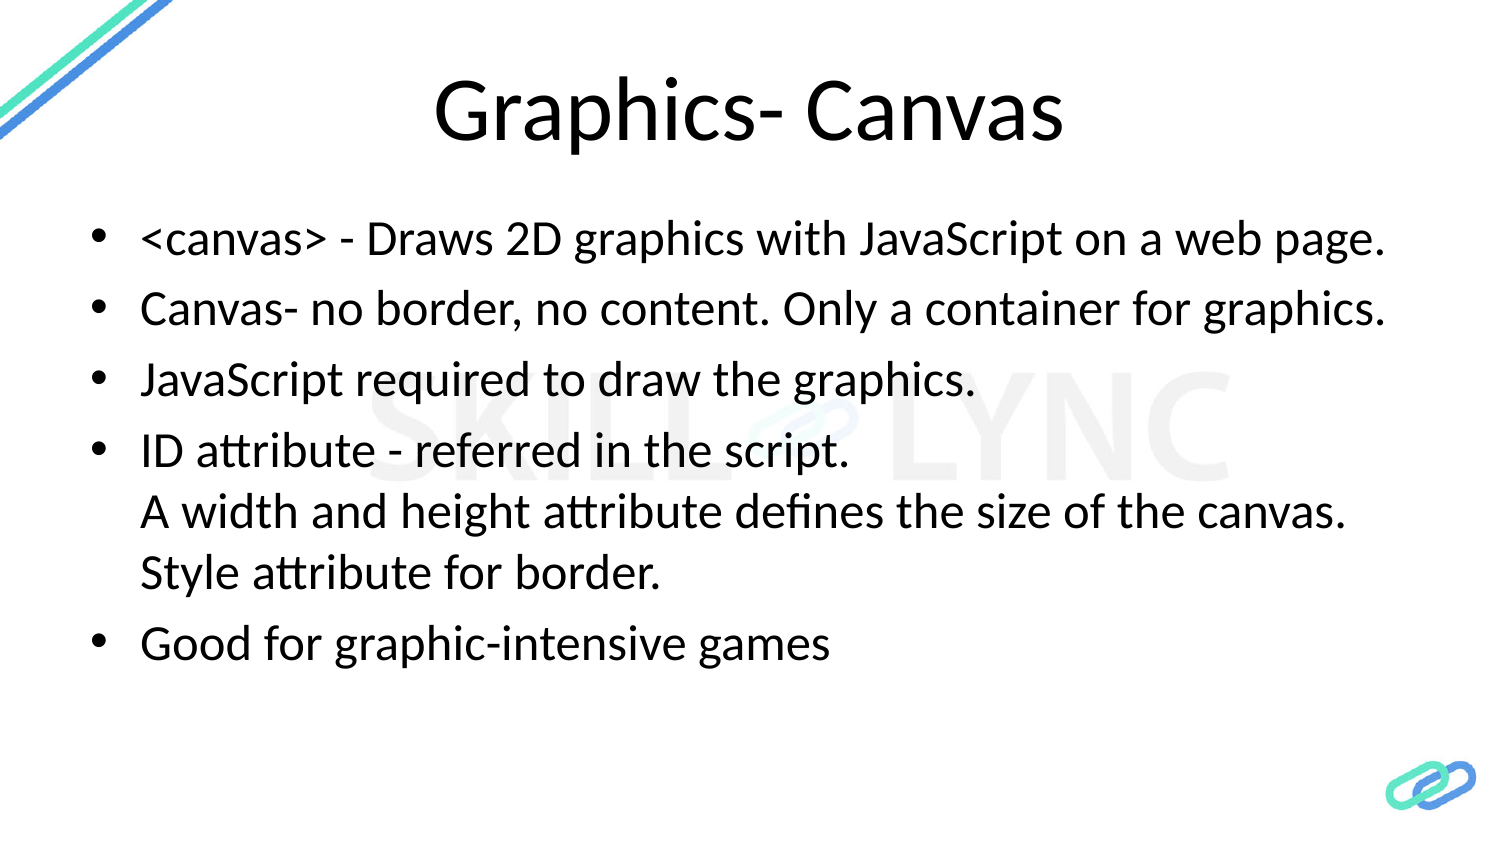

# Graphics- Canvas
<canvas> - Draws 2D graphics with JavaScript on a web page.
Canvas- no border, no content. Only a container for graphics.
JavaScript required to draw the graphics.
ID attribute - referred in the script. A width and height attribute defines the size of the canvas. Style attribute for border.
Good for graphic-intensive games